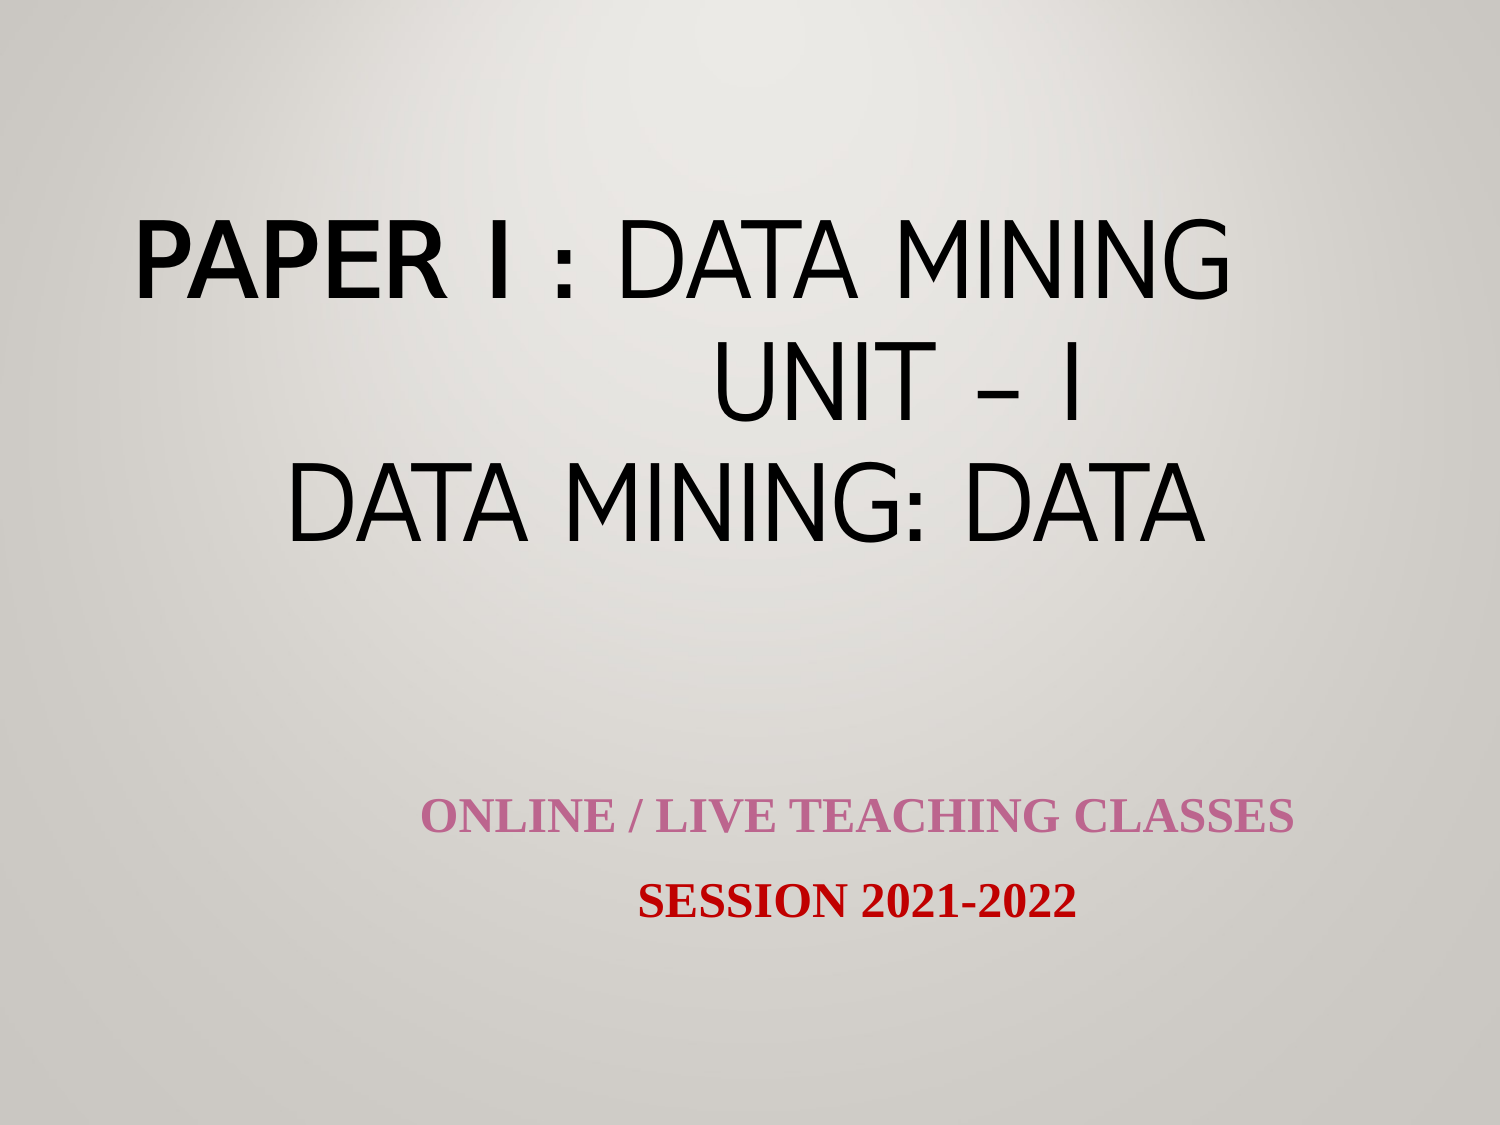

# PAPER I : DATA MINING                 UNIT – I DATA MINING: DATA
ONLINE / LIVE TEACHING CLASSES
SESSION 2021-2022